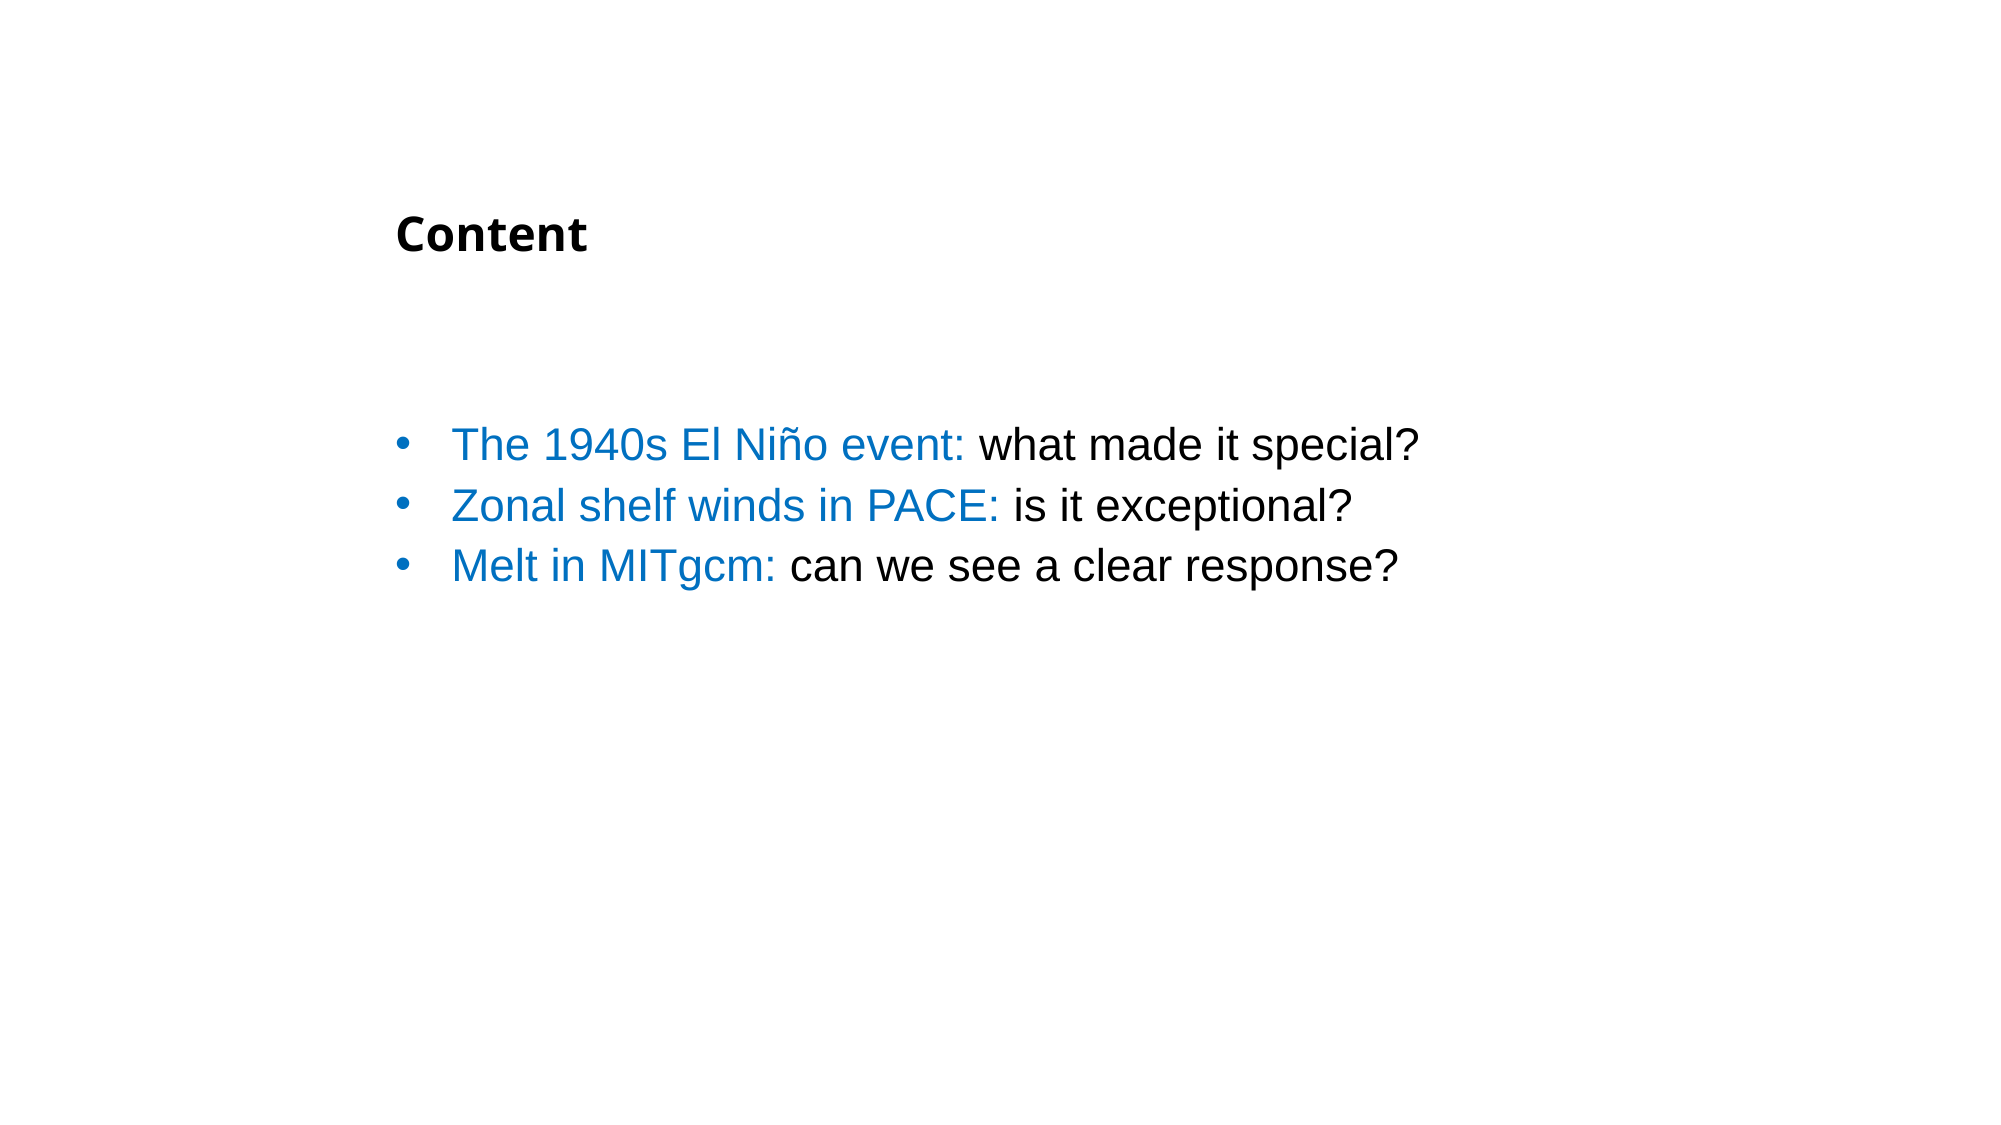

# Content
The 1940s El Niño event: what made it special?
Zonal shelf winds in PACE: is it exceptional?
Melt in MITgcm: can we see a clear response?